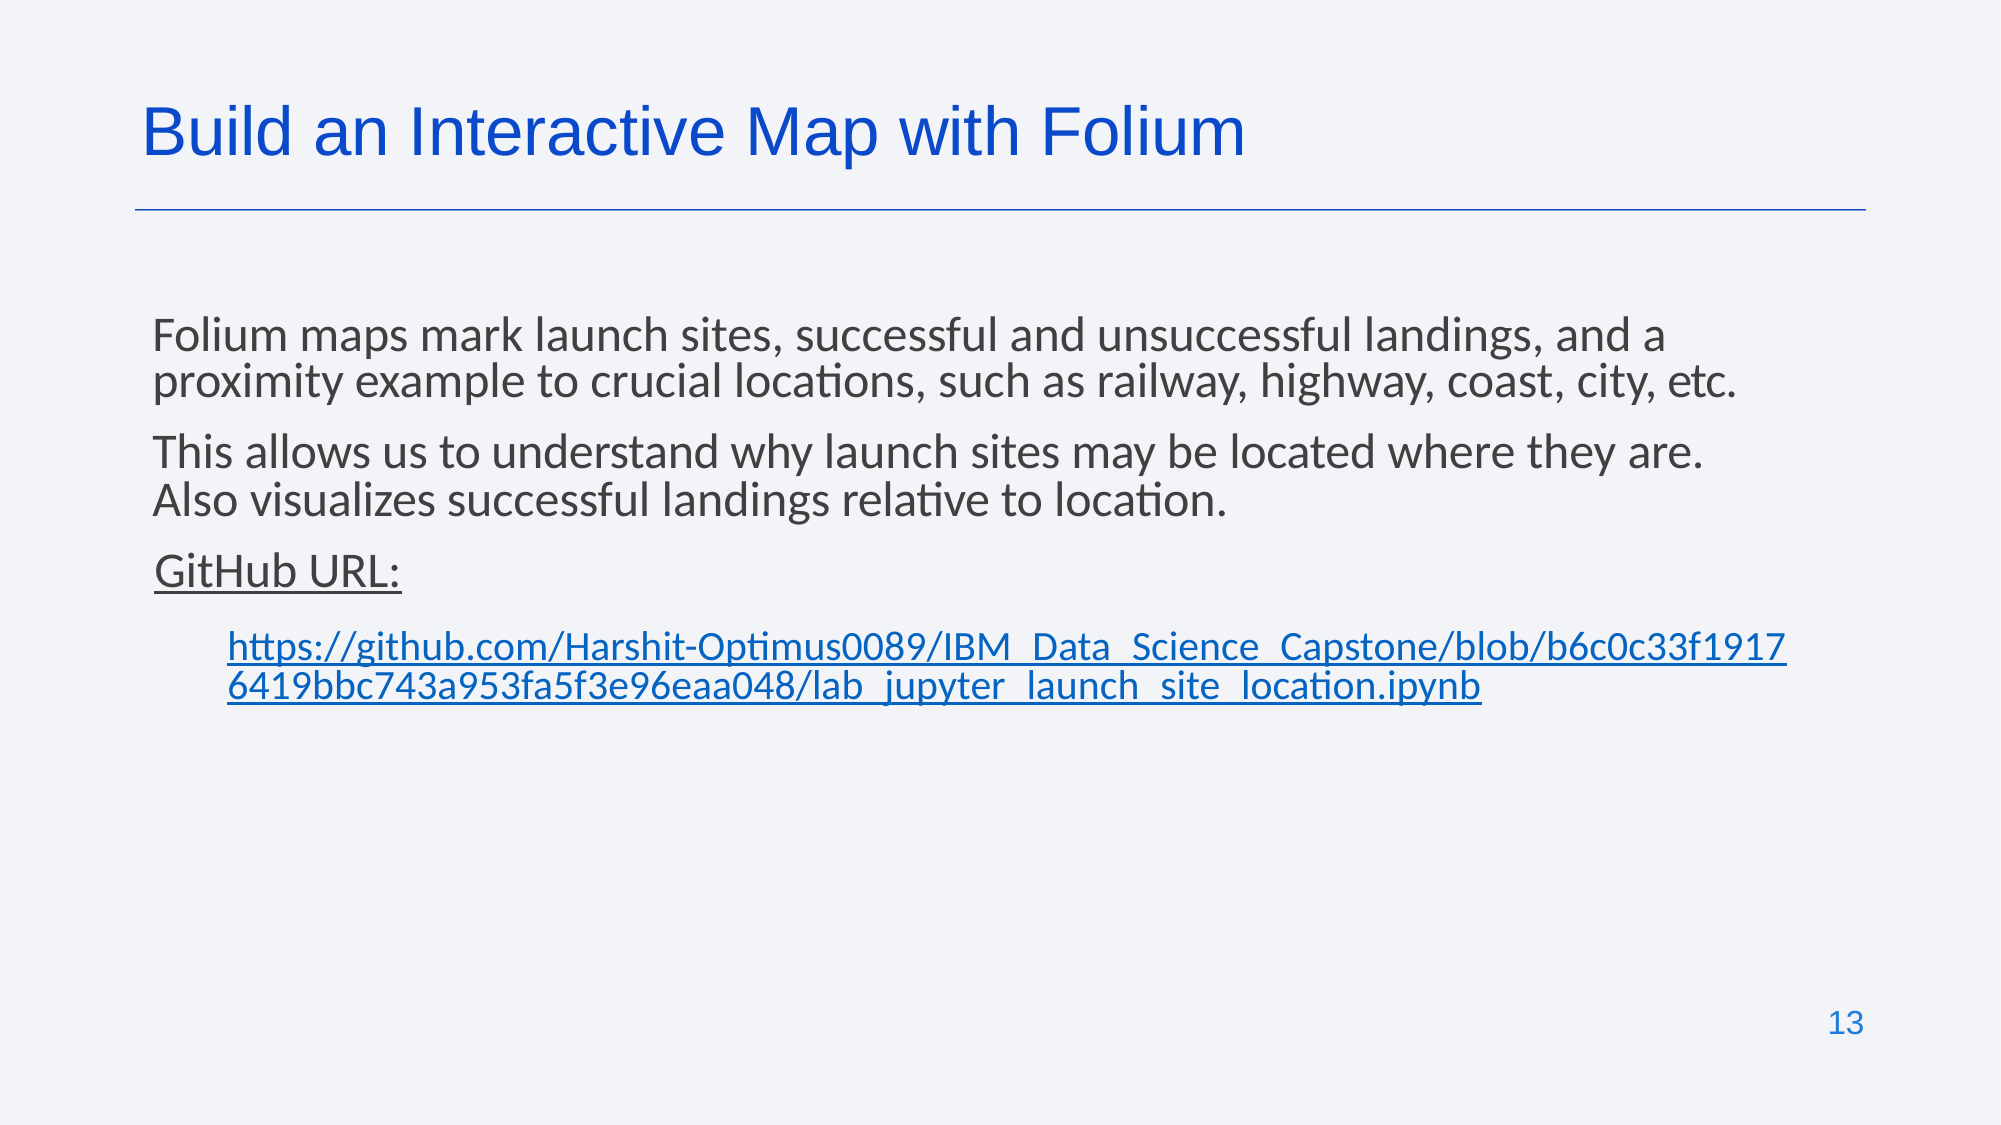

Build an Interactive Map with Folium
Folium maps mark launch sites, successful and unsuccessful landings, and a proximity example to crucial locations, such as railway, highway, coast, city, etc.
This allows us to understand why launch sites may be located where they are. Also visualizes successful landings relative to location.
GitHub URL:
https://github.com/Harshit-Optimus0089/IBM_Data_Science_Capstone/blob/b6c0c33f19176419bbc743a953fa5f3e96eaa048/lab_jupyter_launch_site_location.ipynb

13